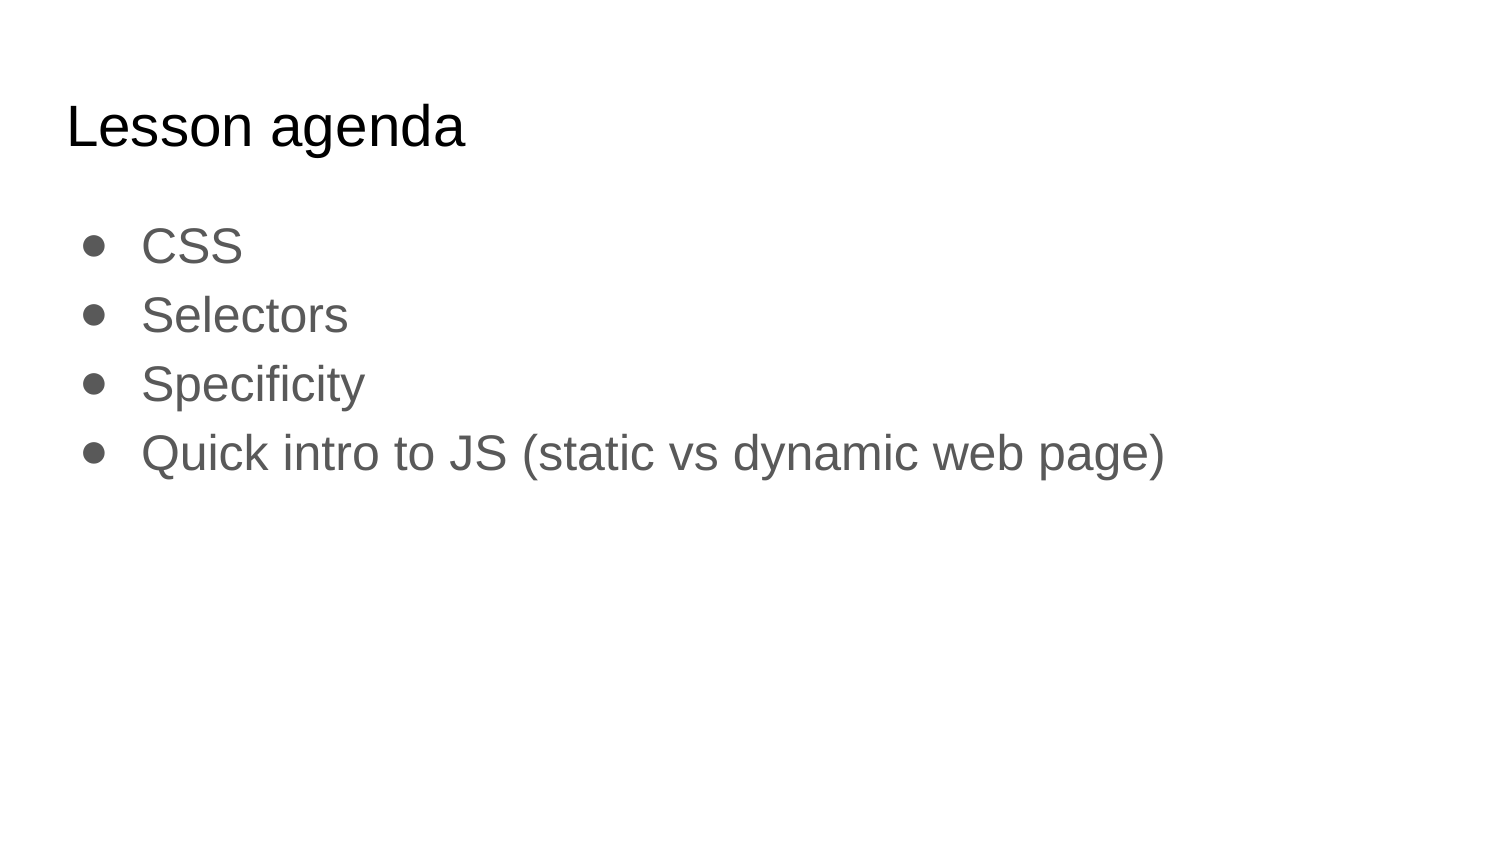

# Lesson agenda
CSS
Selectors
Specificity
Quick intro to JS (static vs dynamic web page)